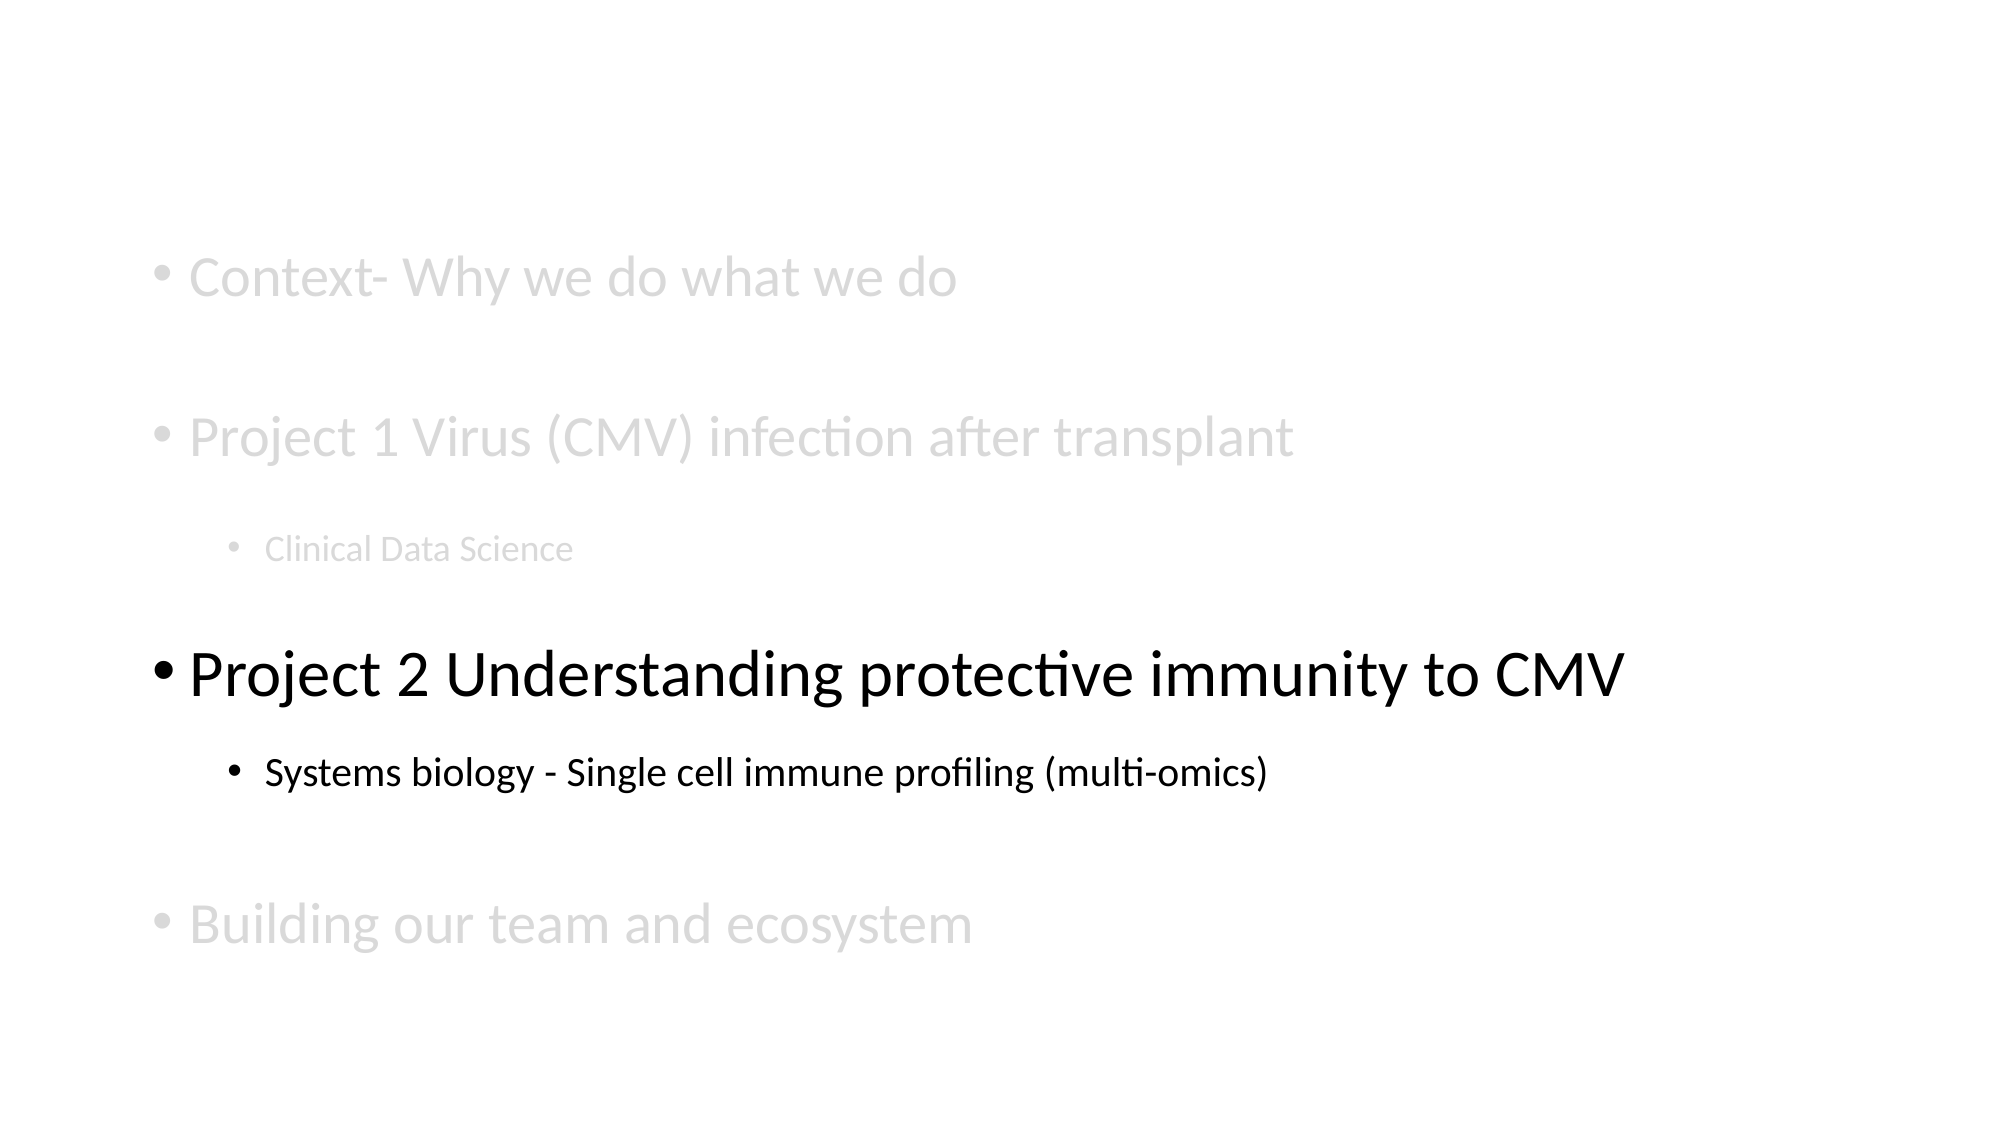

Context- Why we do what we do
Project 1 Virus (CMV) infection after transplant
Clinical Data Science
Project 2 Understanding protective immunity to CMV
Systems biology - Single cell immune profiling (multi-omics)
Building our team and ecosystem